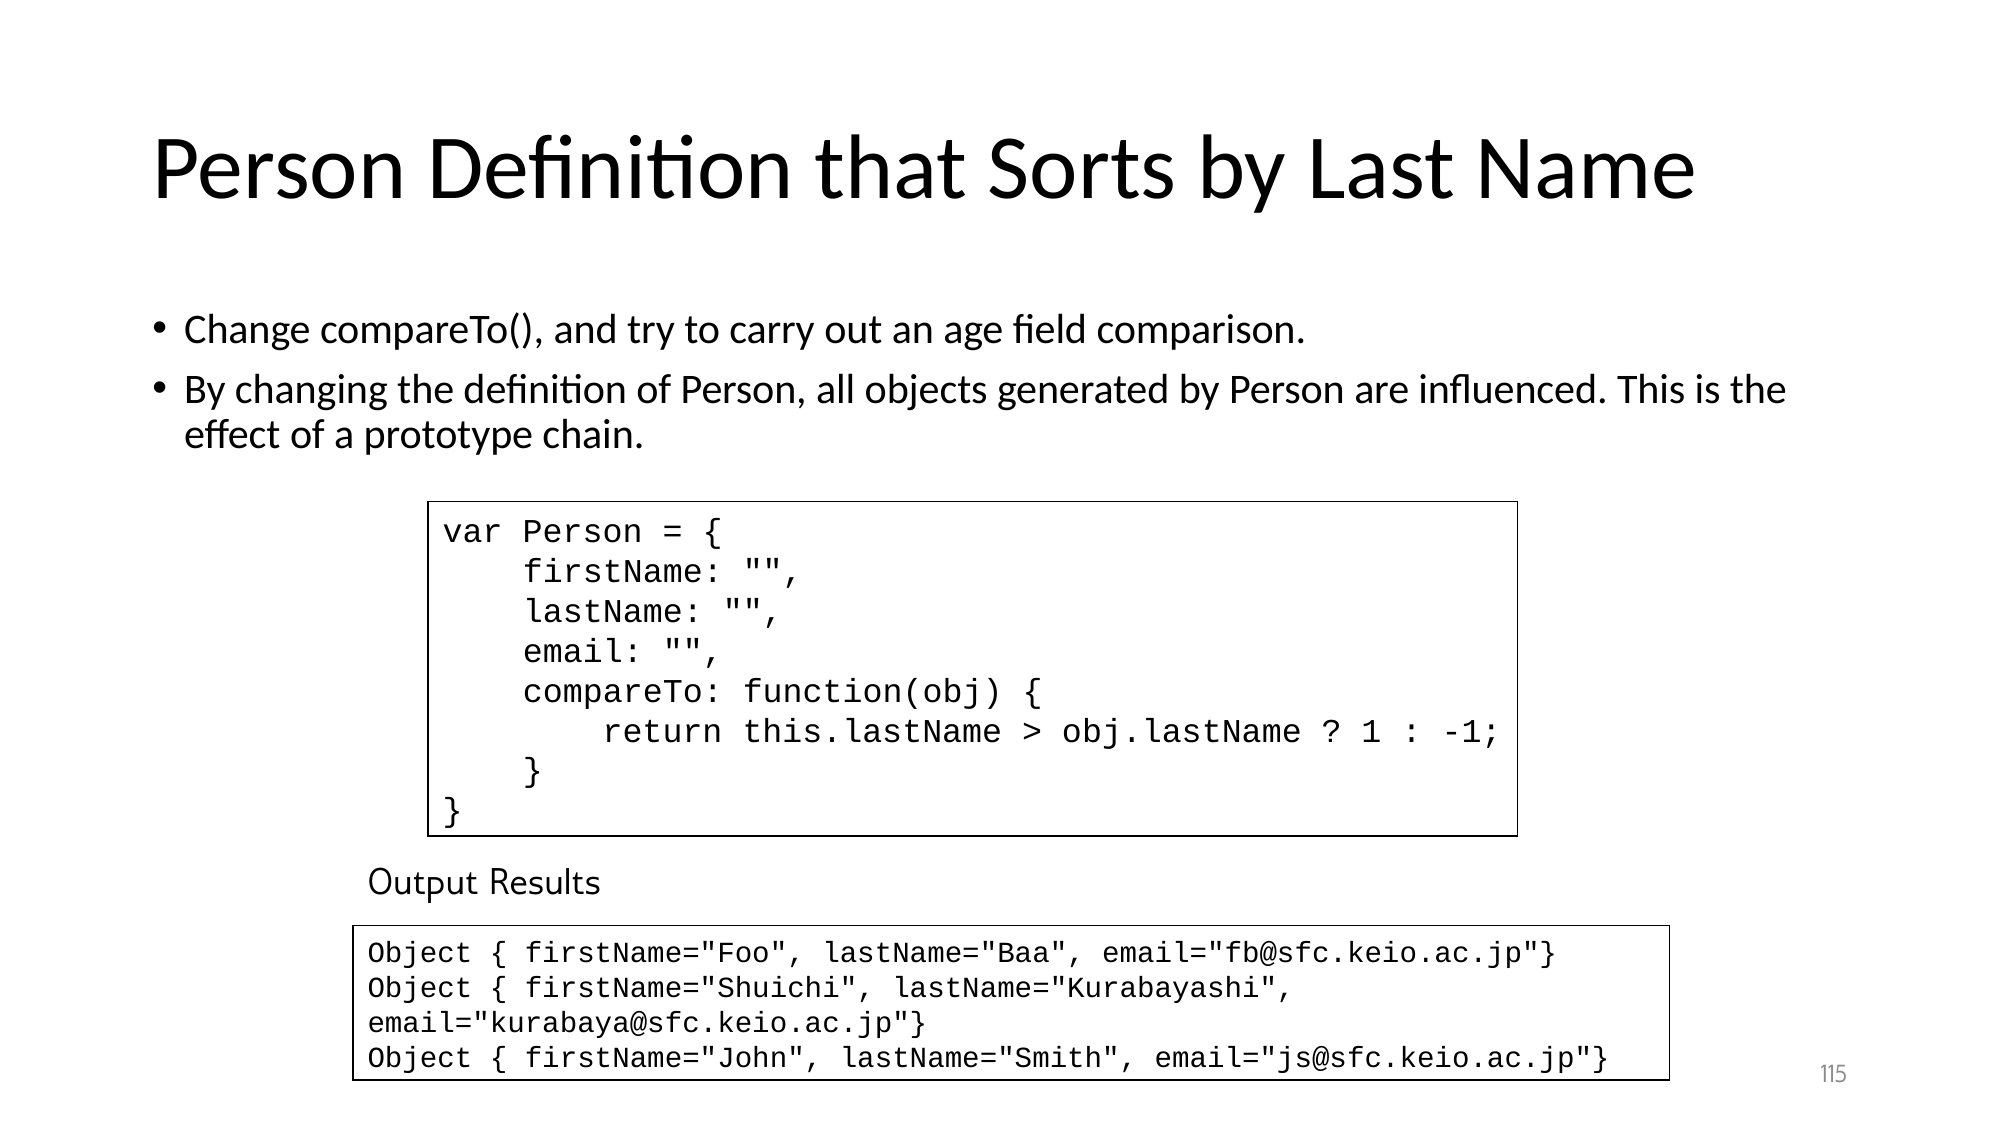

# Person Definition that Sorts by Last Name
Change compareTo(), and try to carry out an age field comparison.
By changing the definition of Person, all objects generated by Person are influenced. This is the effect of a prototype chain.
var Person = {
    firstName: "",
    lastName: "",
    email: "",
    compareTo: function(obj) {
        return this.lastName > obj.lastName ? 1 : -1;
    }
}
Output Results
Object { firstName="Foo", lastName="Baa", email="fb@sfc.keio.ac.jp"}
Object { firstName="Shuichi", lastName="Kurabayashi", email="kurabaya@sfc.keio.ac.jp"}
Object { firstName="John", lastName="Smith", email="js@sfc.keio.ac.jp"}
115